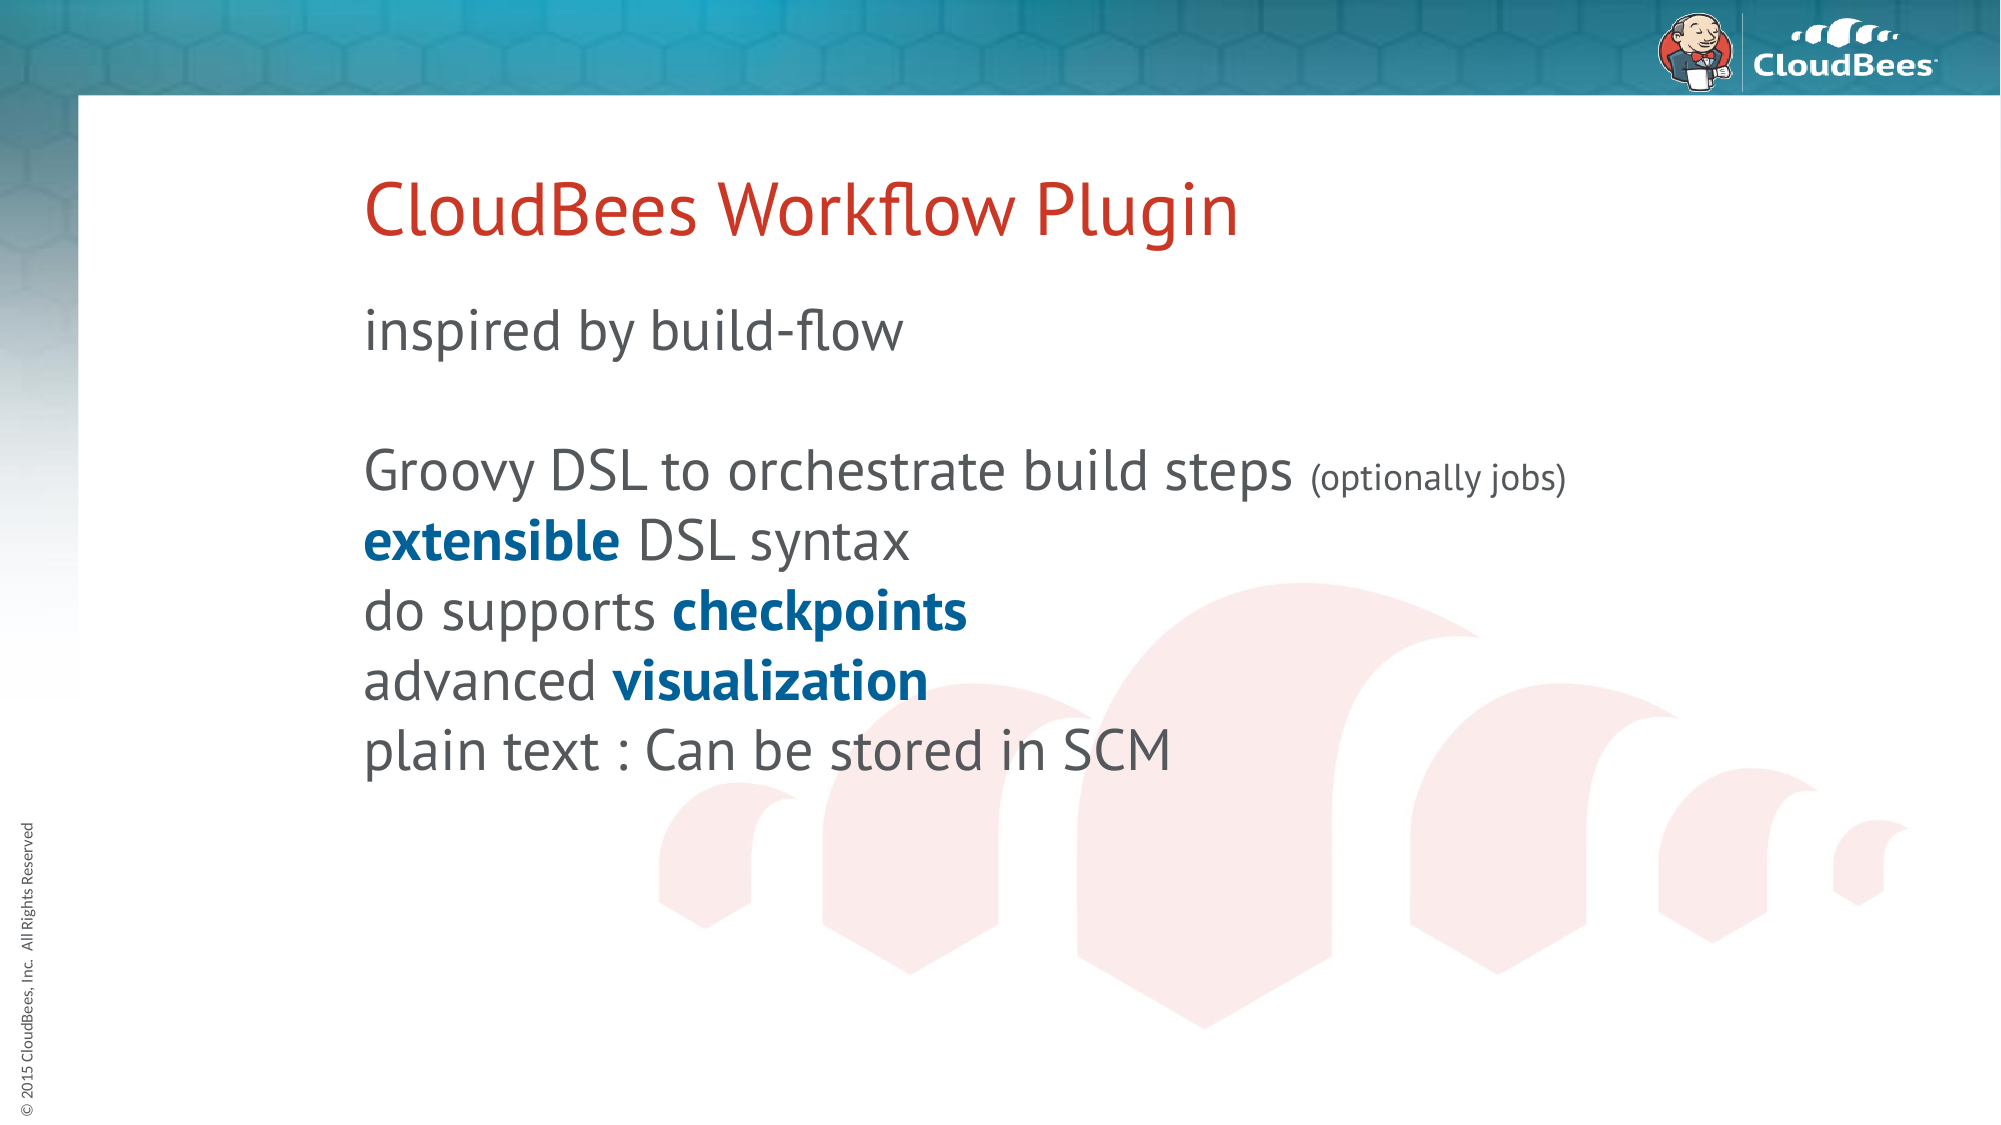

# CloudBees Workflow Plugin
inspired by build-flow

Groovy DSL to orchestrate build steps (optionally jobs)
extensible DSL syntax
do supports checkpoints
advanced visualization
plain text : Can be stored in SCM